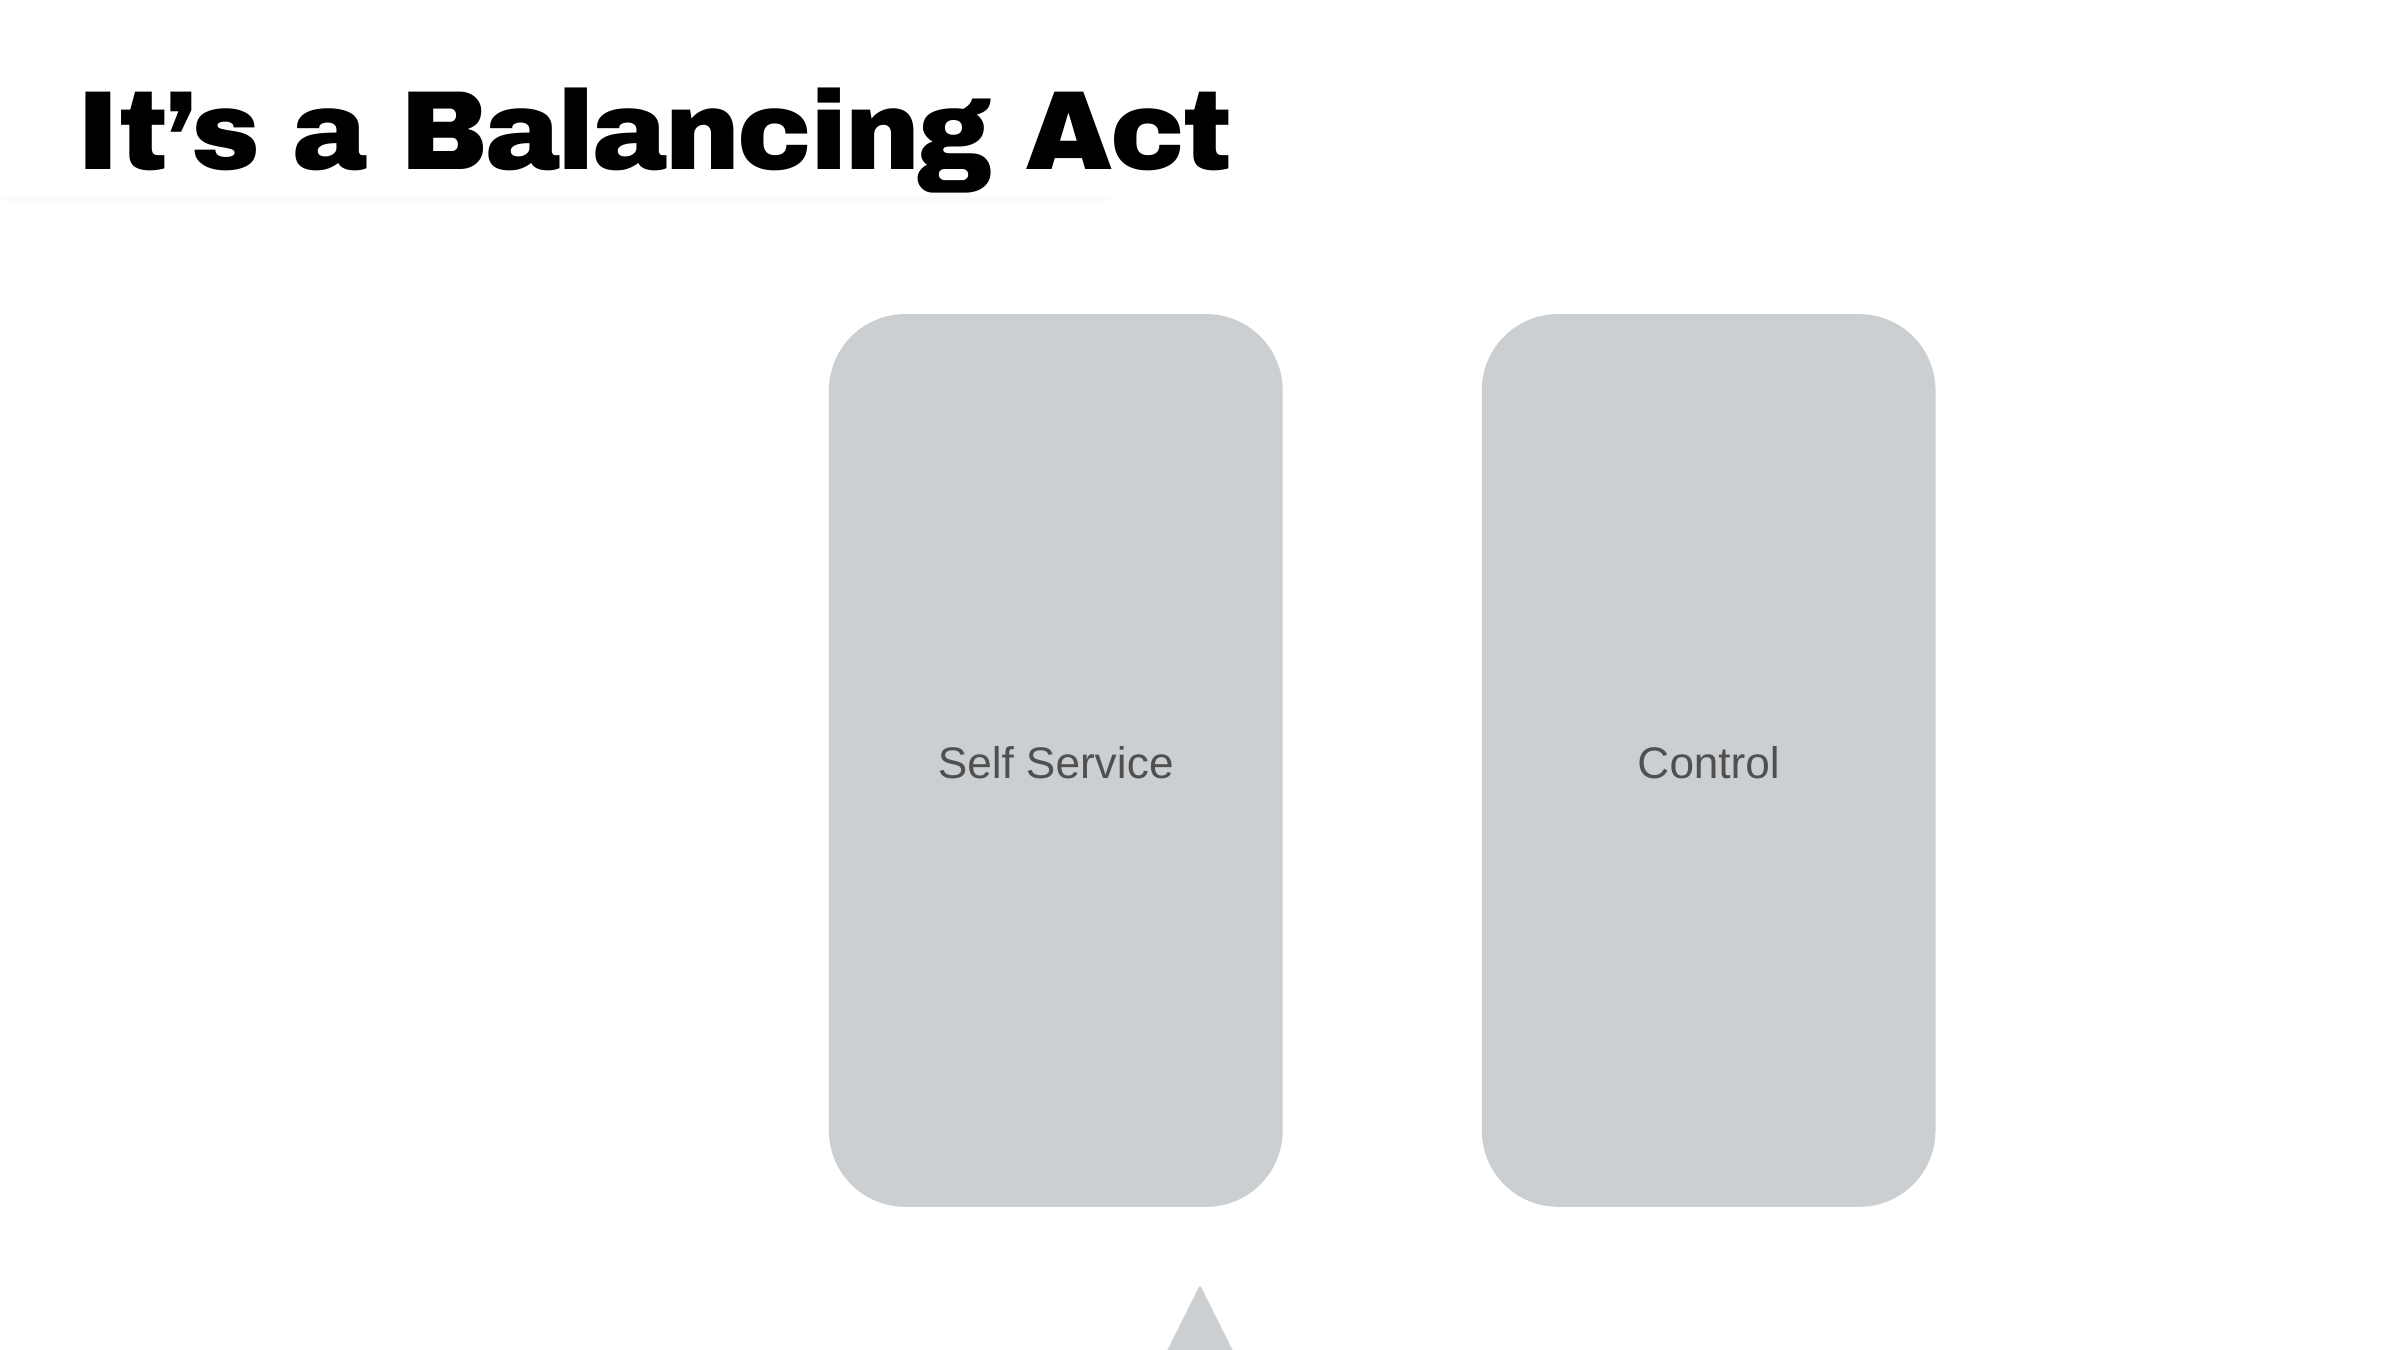

# It’s a Balancing Act
Self Service
Control